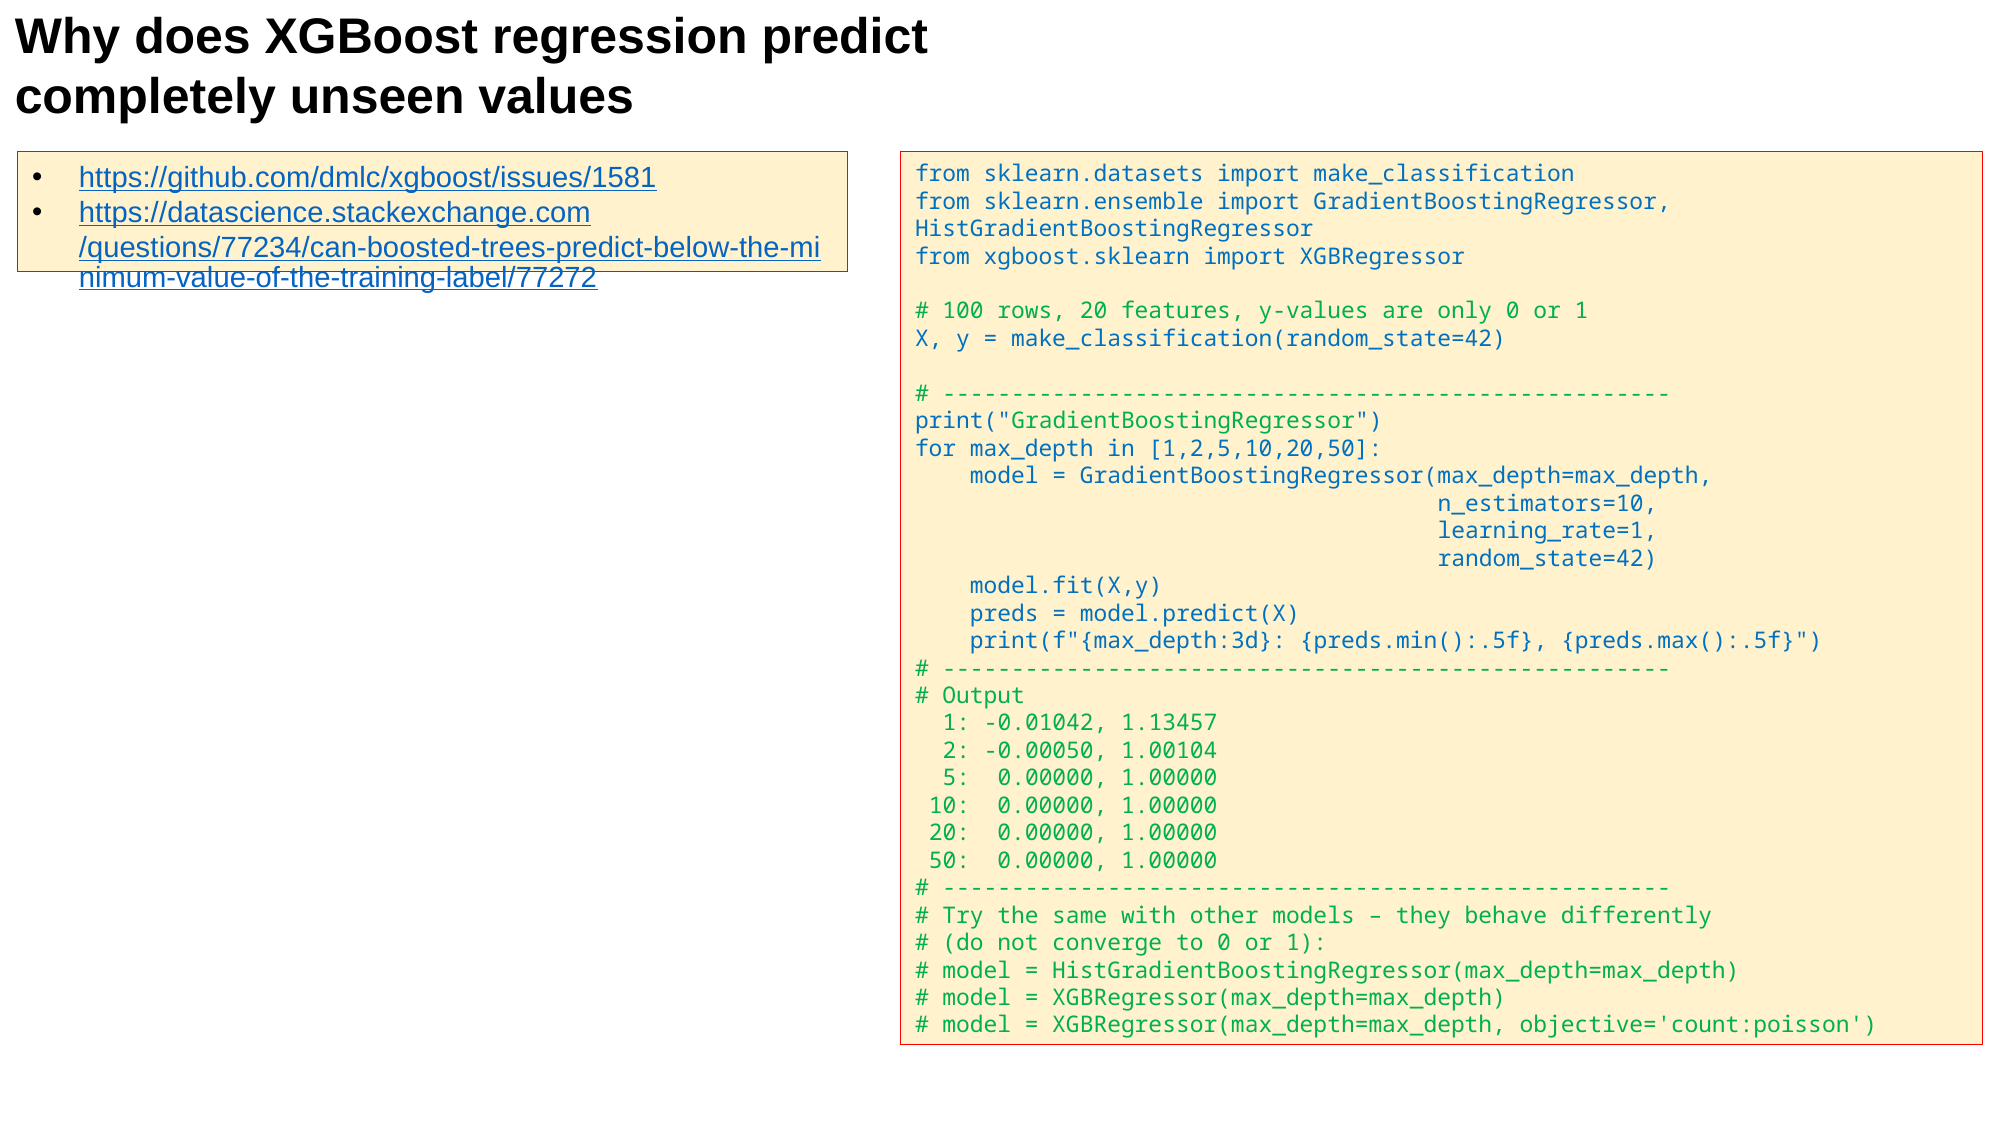

Why does XGBoost regression predict completely unseen values
https://github.com/dmlc/xgboost/issues/1581
https://datascience.stackexchange.com/questions/77234/can-boosted-trees-predict-below-the-minimum-value-of-the-training-label/77272
from sklearn.datasets import make_classification
from sklearn.ensemble import GradientBoostingRegressor, HistGradientBoostingRegressor
from xgboost.sklearn import XGBRegressor

# 100 rows, 20 features, y-values are only 0 or 1
X, y = make_classification(random_state=42)

# -----------------------------------------------------
print("GradientBoostingRegressor")
for max_depth in [1,2,5,10,20,50]:
    model = GradientBoostingRegressor(max_depth=max_depth,
                                      n_estimators=10,
                                      learning_rate=1,
                                      random_state=42)
    model.fit(X,y)
    preds = model.predict(X)
    print(f"{max_depth:3d}: {preds.min():.5f}, {preds.max():.5f}")
# -----------------------------------------------------
# Output
  1: -0.01042, 1.13457
  2: -0.00050, 1.00104
  5:  0.00000, 1.00000
 10:  0.00000, 1.00000
 20:  0.00000, 1.00000
 50:  0.00000, 1.00000
# -----------------------------------------------------
# Try the same with other models – they behave differently
# (do not converge to 0 or 1):
# model = HistGradientBoostingRegressor(max_depth=max_depth)
# model = XGBRegressor(max_depth=max_depth)
# model = XGBRegressor(max_depth=max_depth, objective='count:poisson')